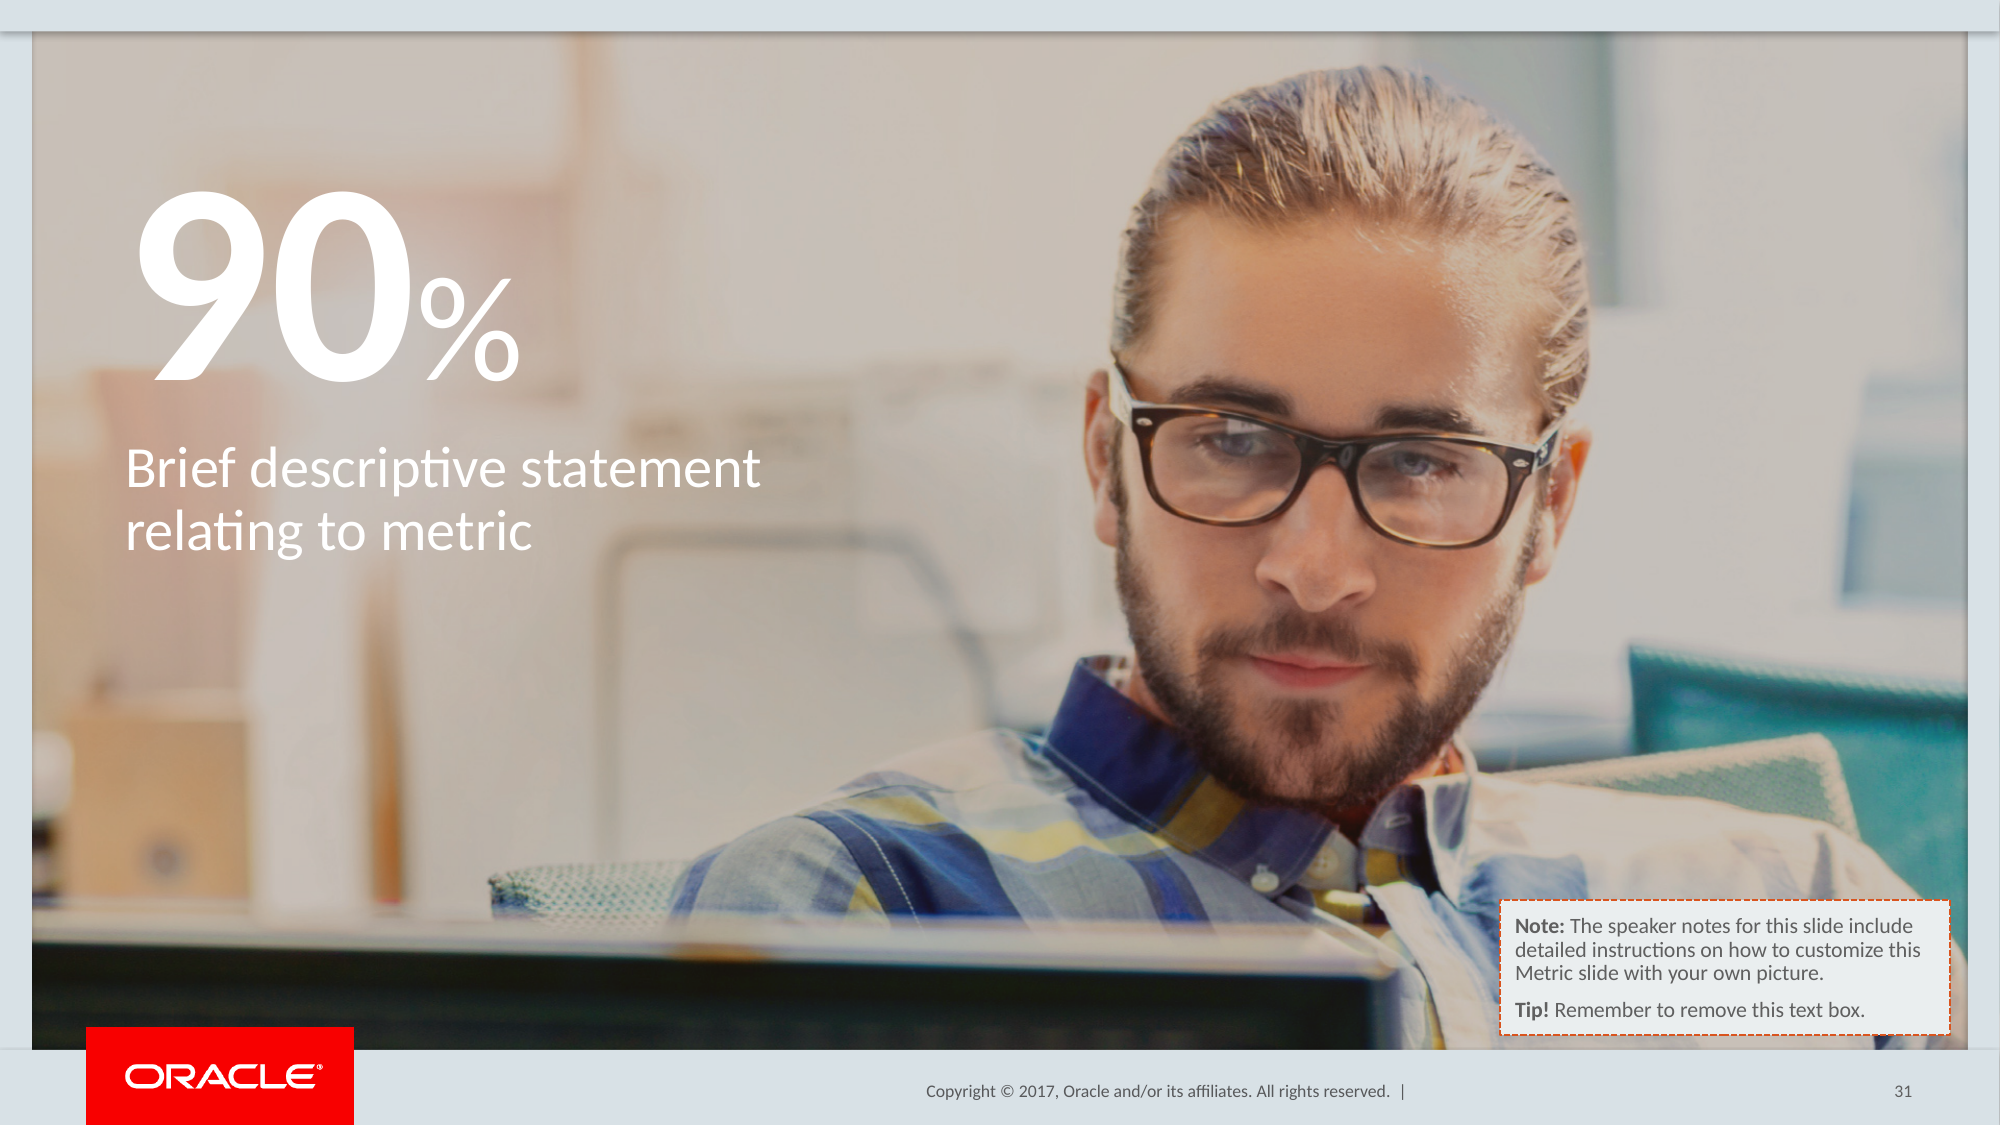

# 90%
Brief descriptive statement relating to metric
Note: The speaker notes for this slide include detailed instructions on how to customize this Metric slide with your own picture.
Tip! Remember to remove this text box.
31